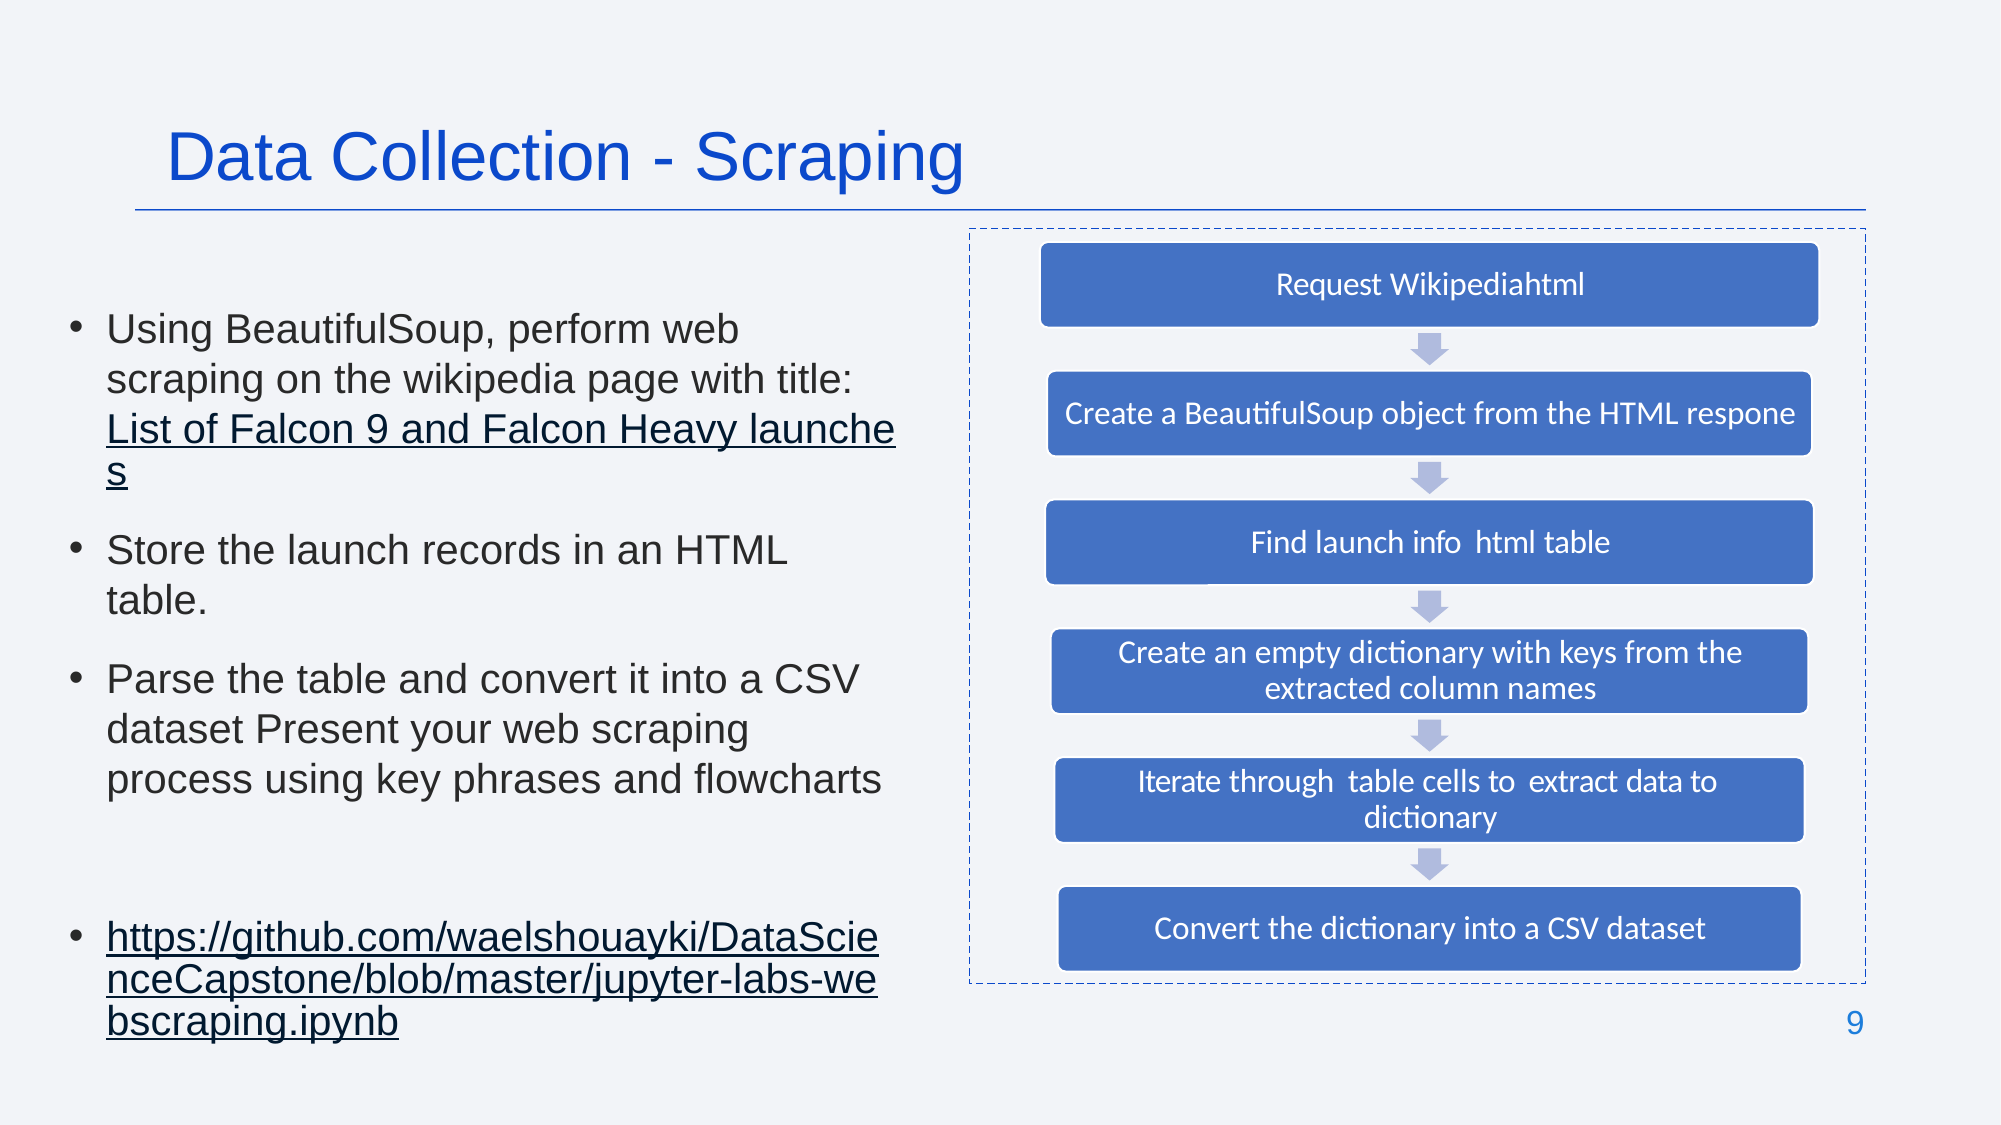

Data Collection - Scraping

Request Wikipediahtml

Create a BeautifulSoup object from the HTML respone

Find launch info  html table

Create an empty dictionary with keys from the extracted column names

Iterate through  table cells to  extract data to  dictionary

Convert the dictionary into a CSV dataset
Using BeautifulSoup, perform web scraping on the wikipedia page with title: List of Falcon 9 and Falcon Heavy launches
Store the launch records in an HTML table.
Parse the table and convert it into a CSV dataset Present your web scraping process using key phrases and flowcharts

https://github.com/waelshouayki/DataScienceCapstone/blob/master/jupyter-labs-webscraping.ipynb

9